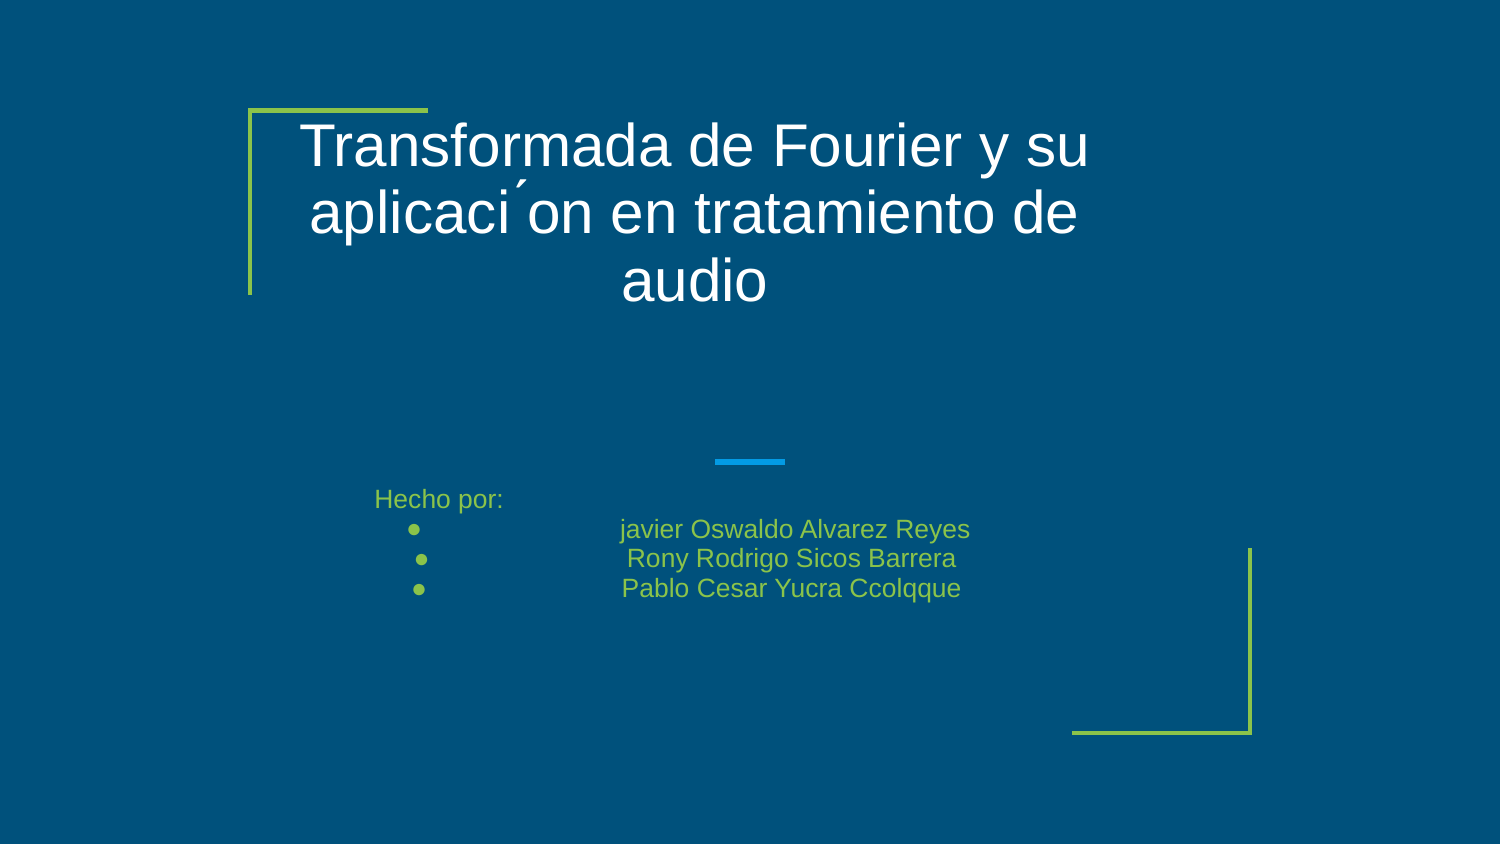

# Transformada de Fourier y su aplicaci ́on en tratamiento de
audio

Hecho por:
 javier Oswaldo Alvarez Reyes
Rony Rodrigo Sicos Barrera
Pablo Cesar Yucra Ccolqque